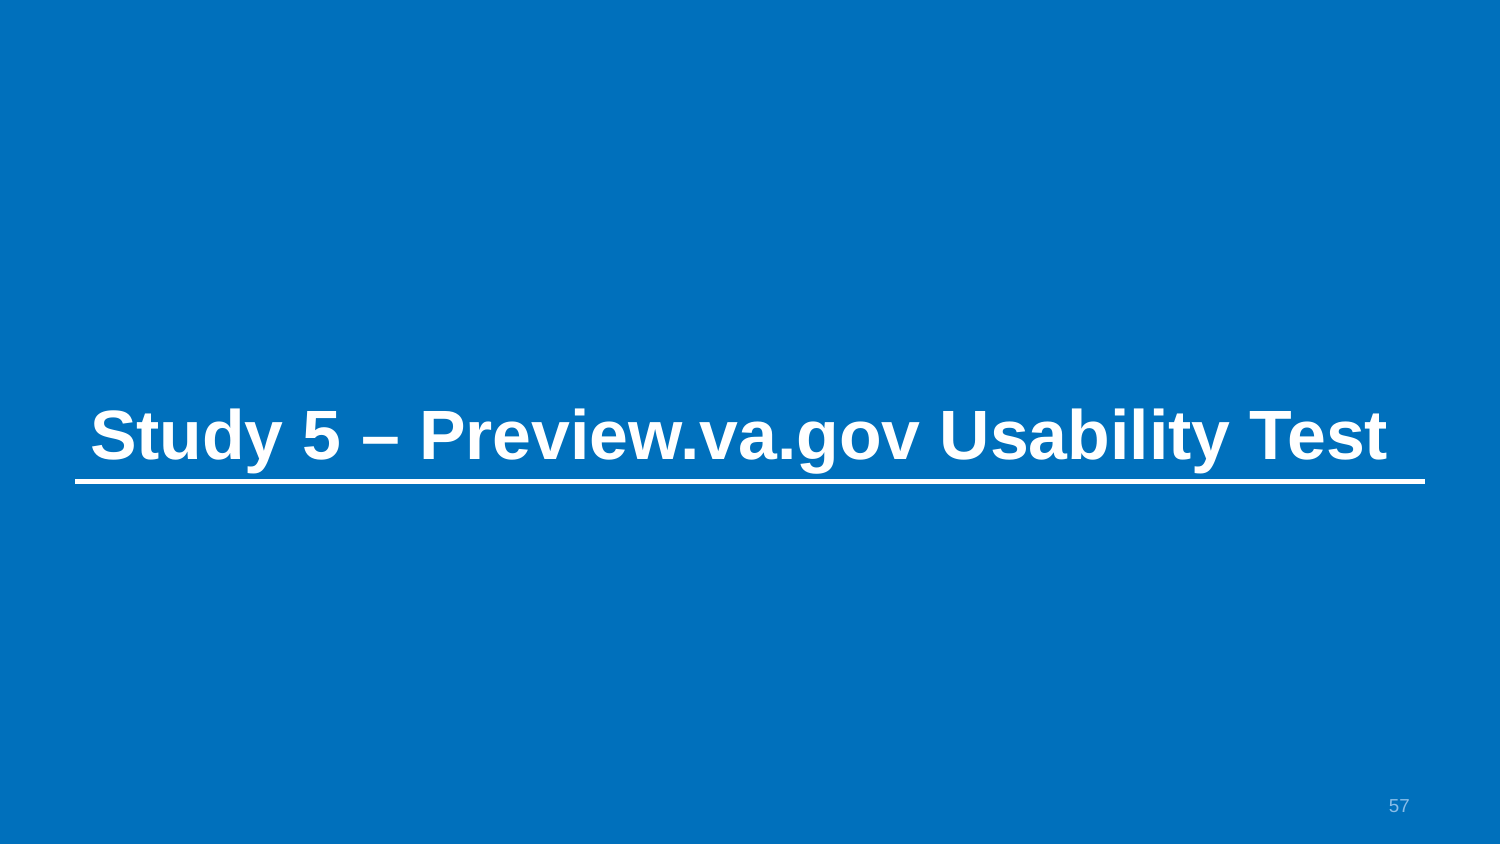

# Study 5 – Preview.va.gov Usability Test

57